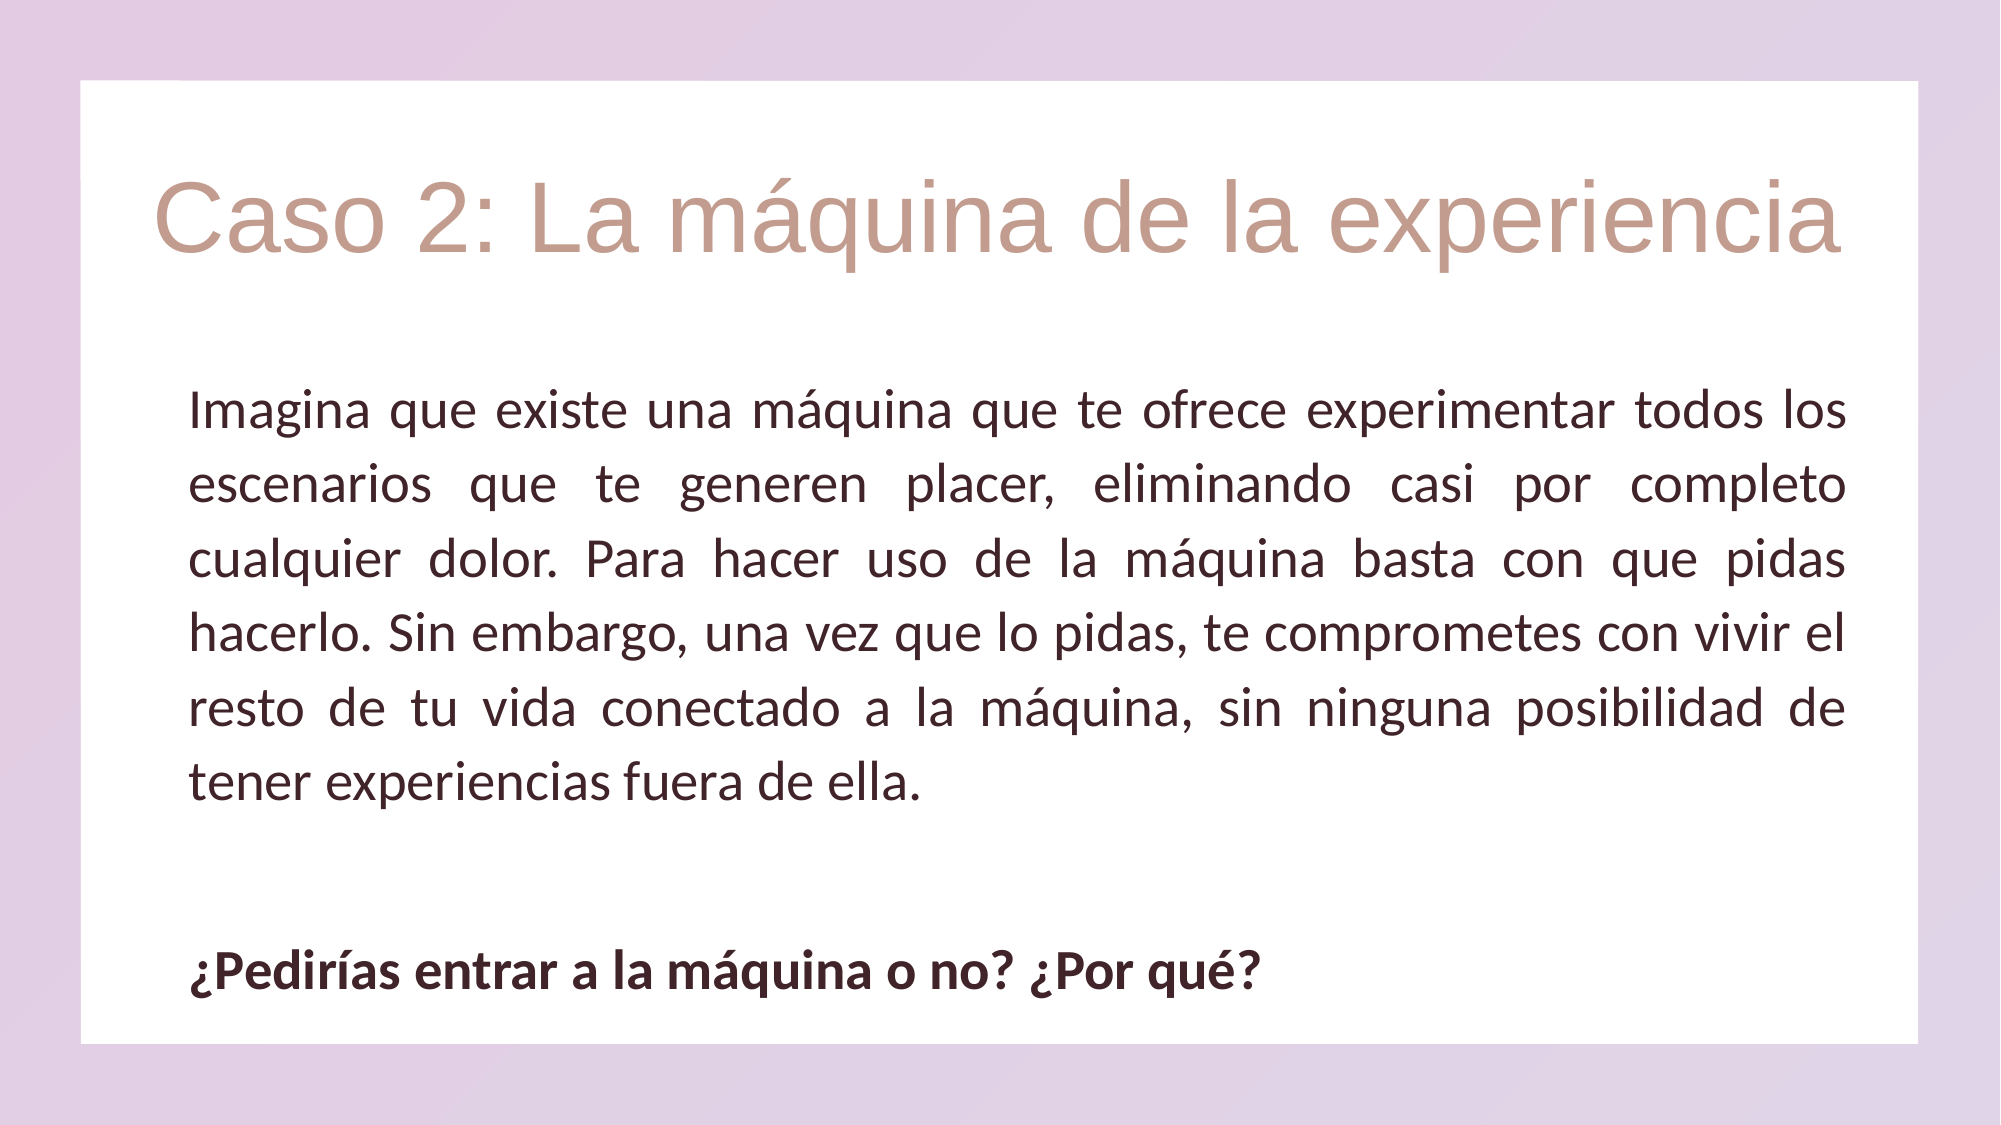

# Caso 2: La máquina de la experiencia
Imagina que existe una máquina que te ofrece experimentar todos los escenarios que te generen placer, eliminando casi por completo cualquier dolor. Para hacer uso de la máquina basta con que pidas hacerlo. Sin embargo, una vez que lo pidas, te comprometes con vivir el resto de tu vida conectado a la máquina, sin ninguna posibilidad de tener experiencias fuera de ella.

¿Pedirías entrar a la máquina o no? ¿Por qué?